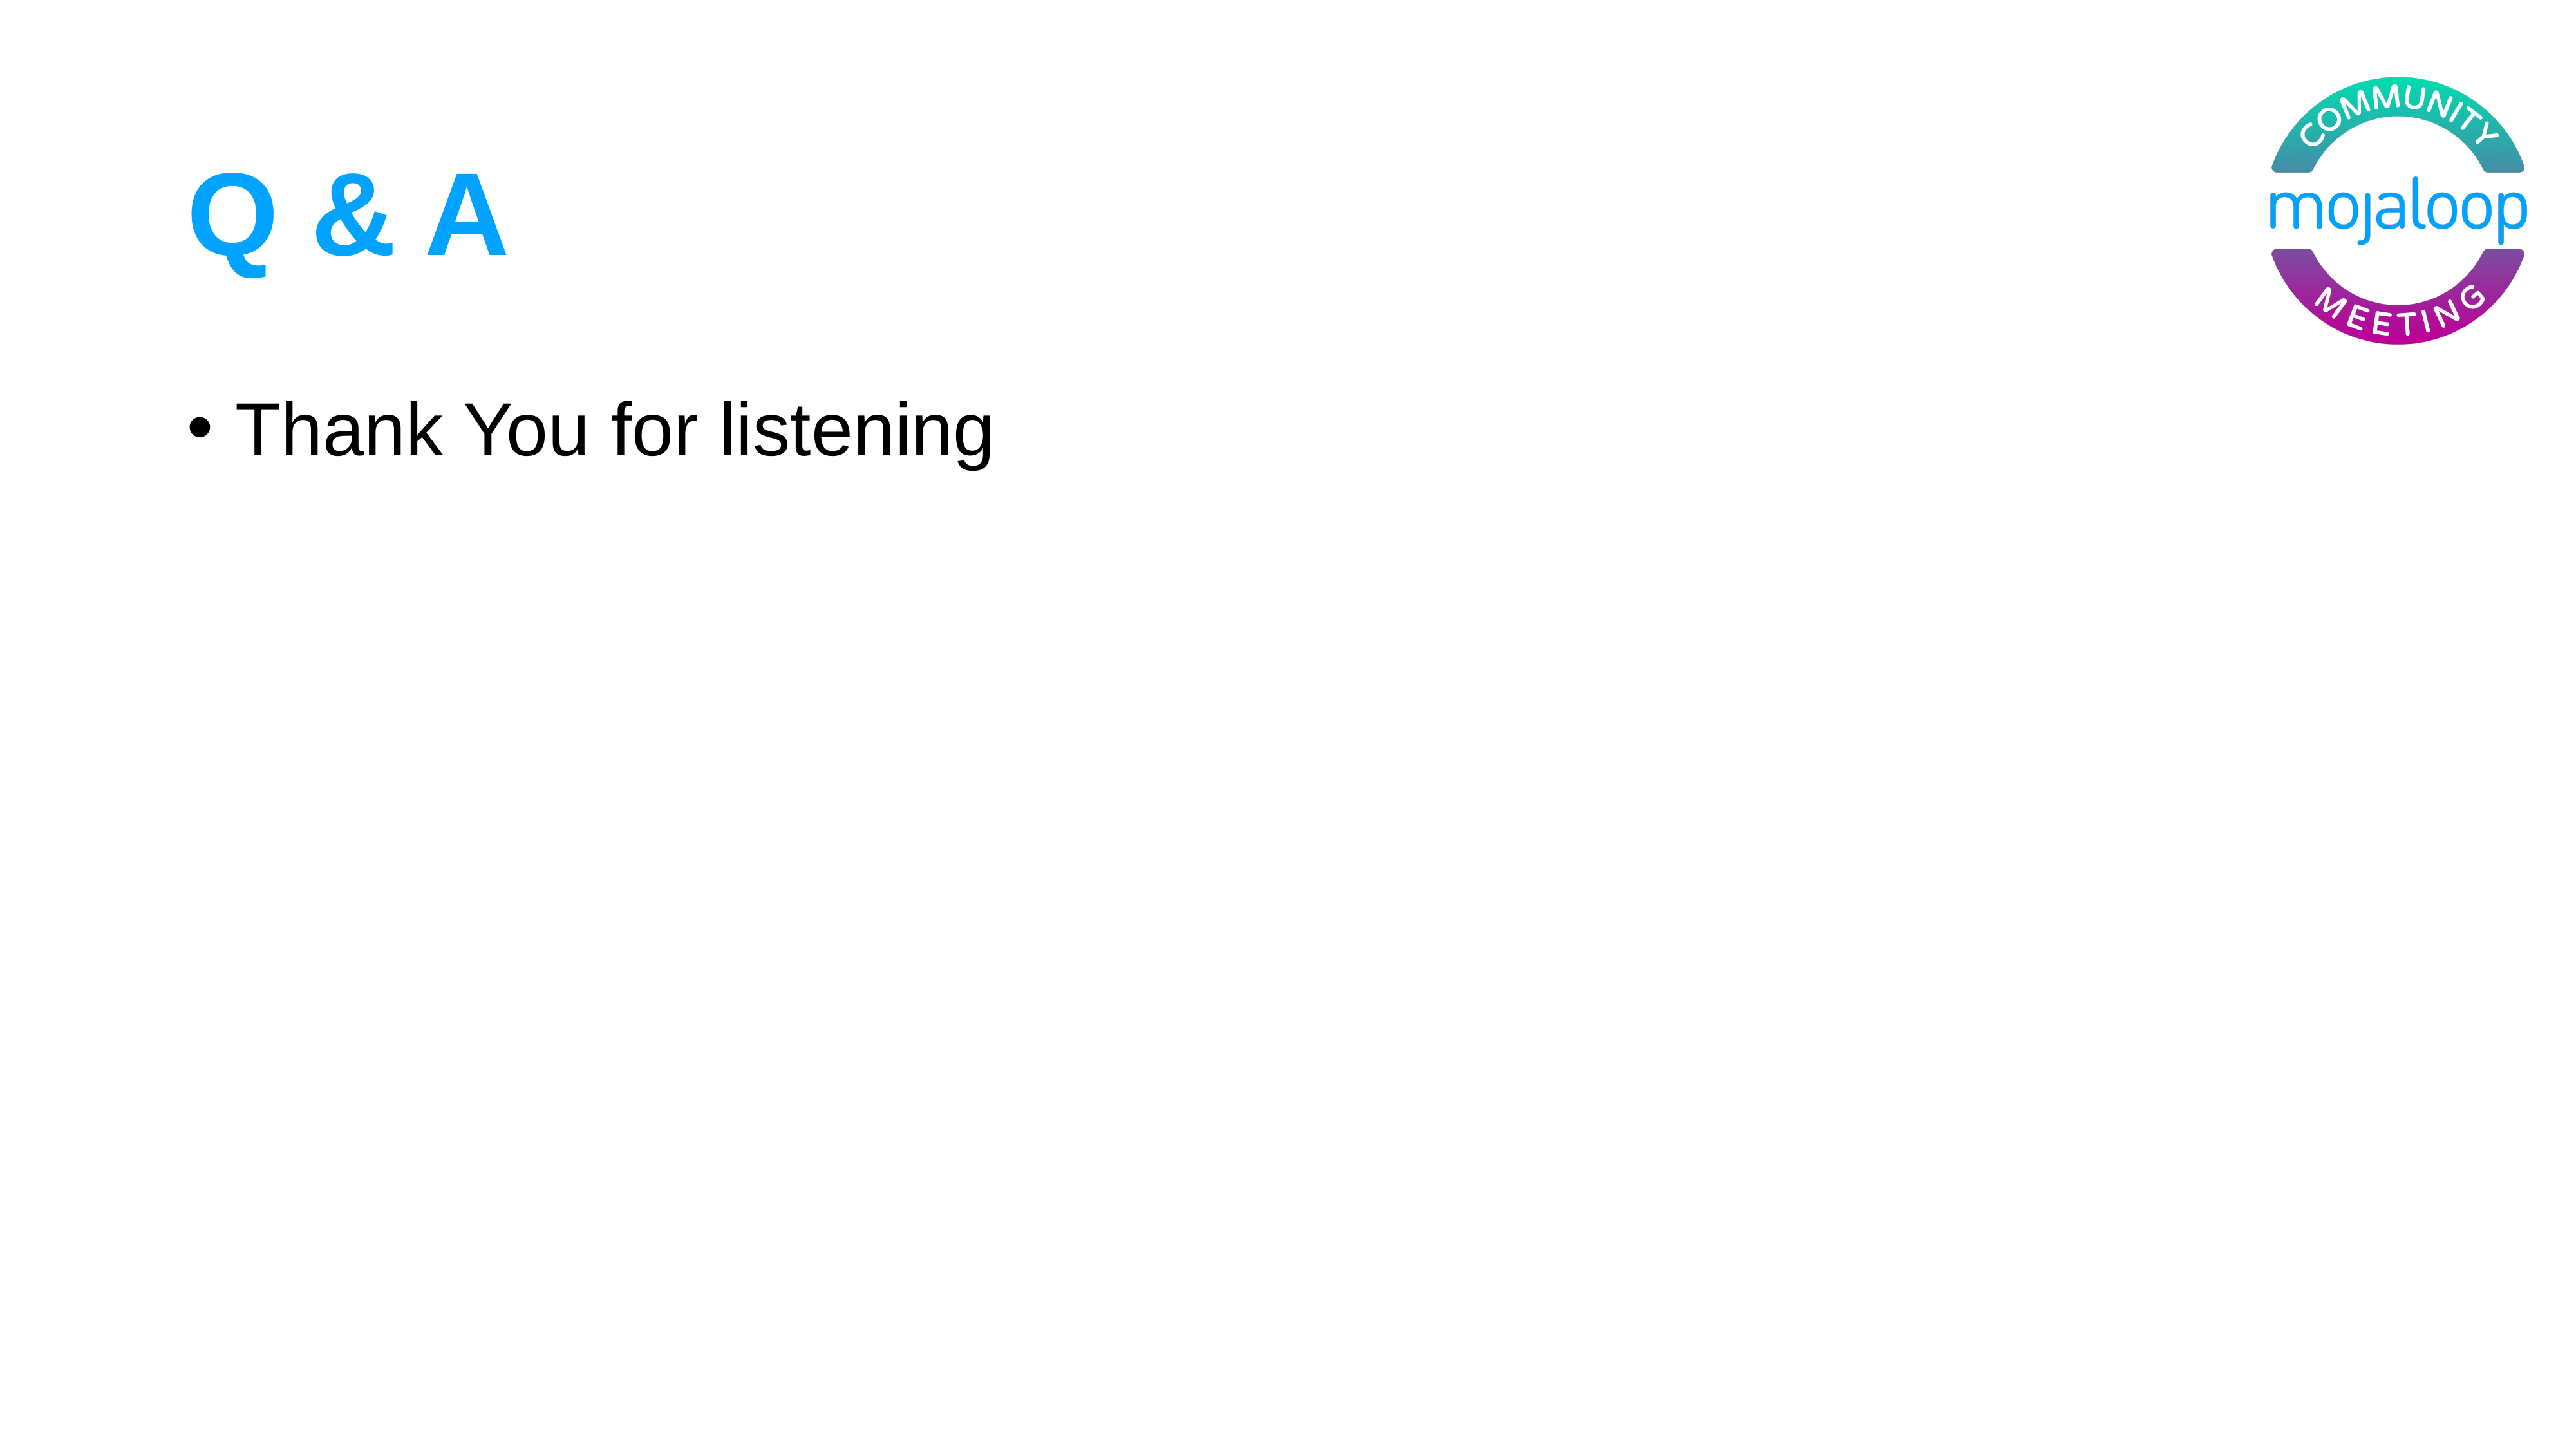

# Q & A
Thank You for listening